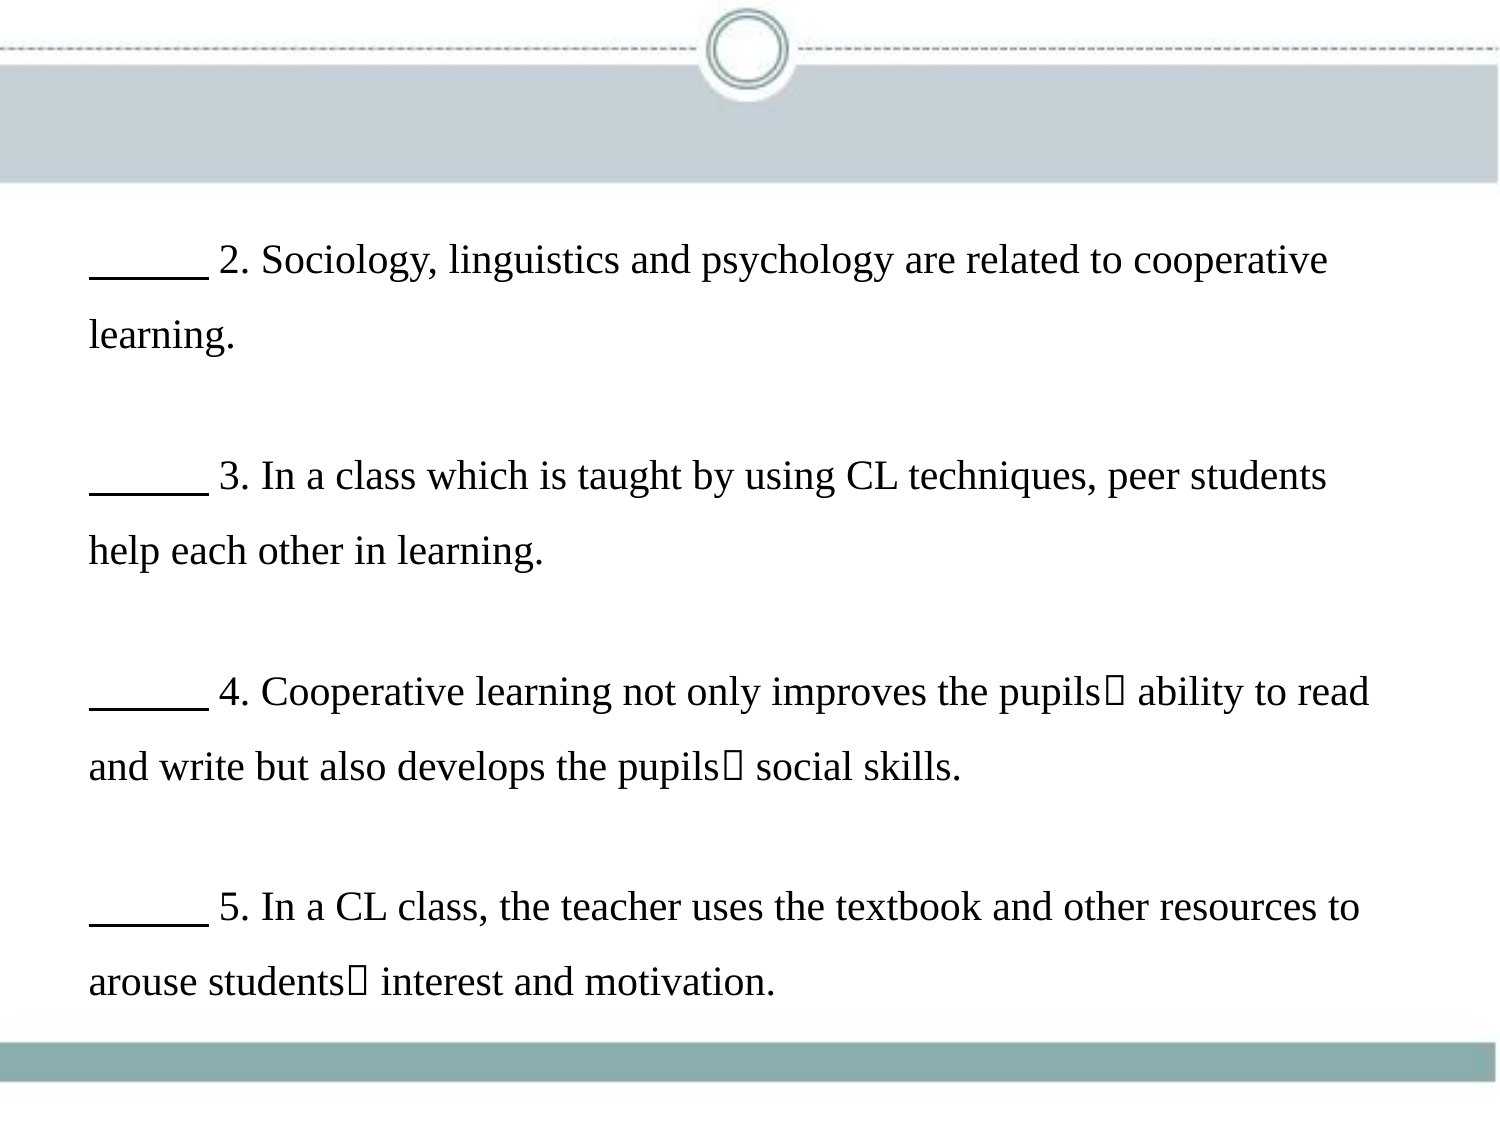

2. Sociology, linguistics and psychology are related to cooperative
learning.
　　    3. In a class which is taught by using CL techniques, peer students
help each other in learning.
　　    4. Cooperative learning not only improves the pupils􀆳 ability to read
and write but also develops the pupils􀆳 social skills.
　　    5. In a CL class, the teacher uses the textbook and other resources to
arouse students􀆳 interest and motivation.